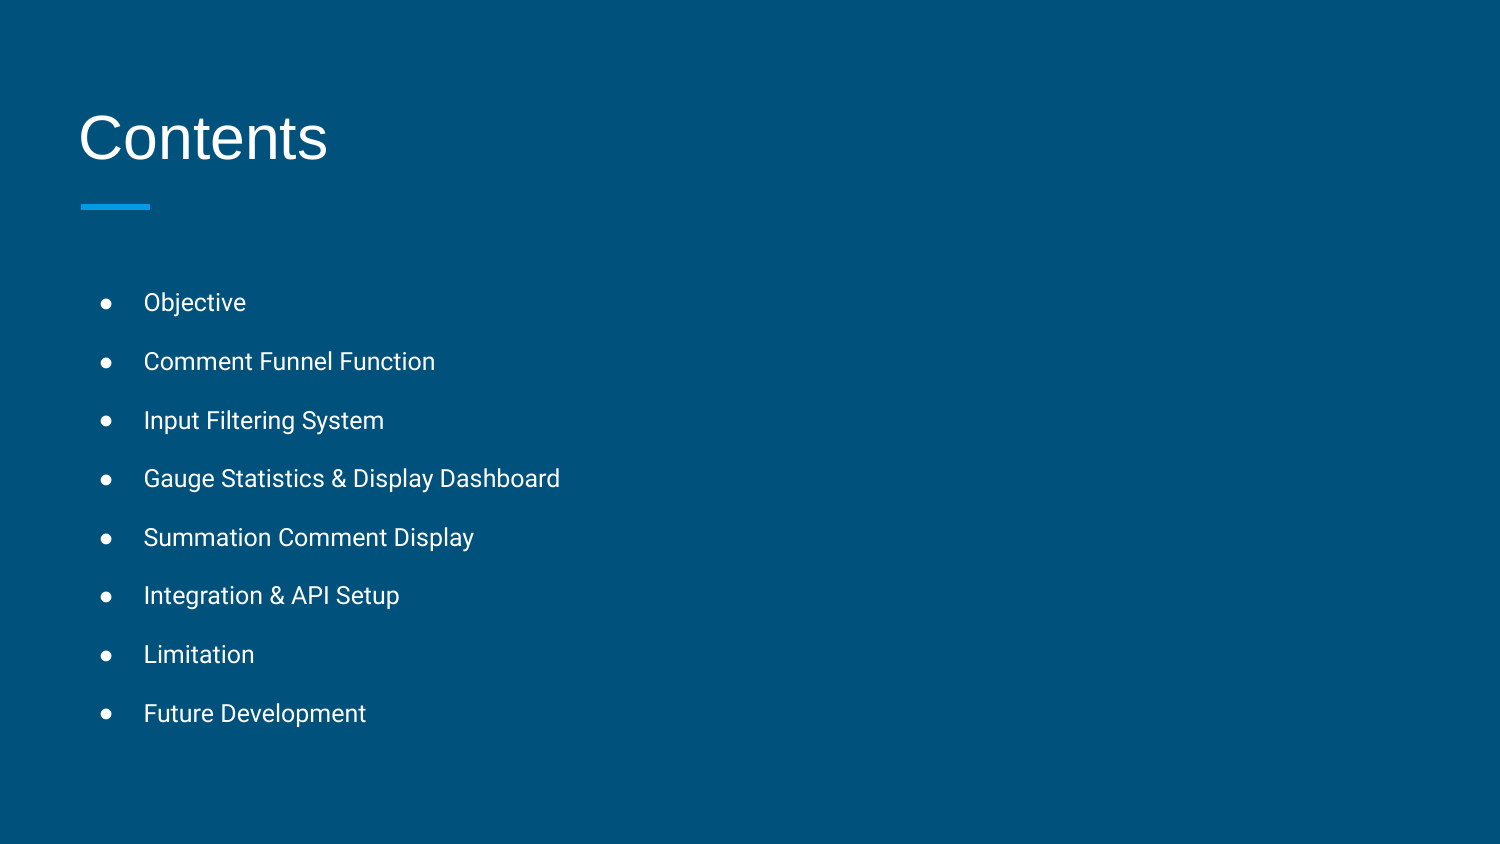

# Contents
Objective
Comment Funnel Function
Input Filtering System
Gauge Statistics & Display Dashboard
Summation Comment Display
Integration & API Setup
Limitation
Future Development